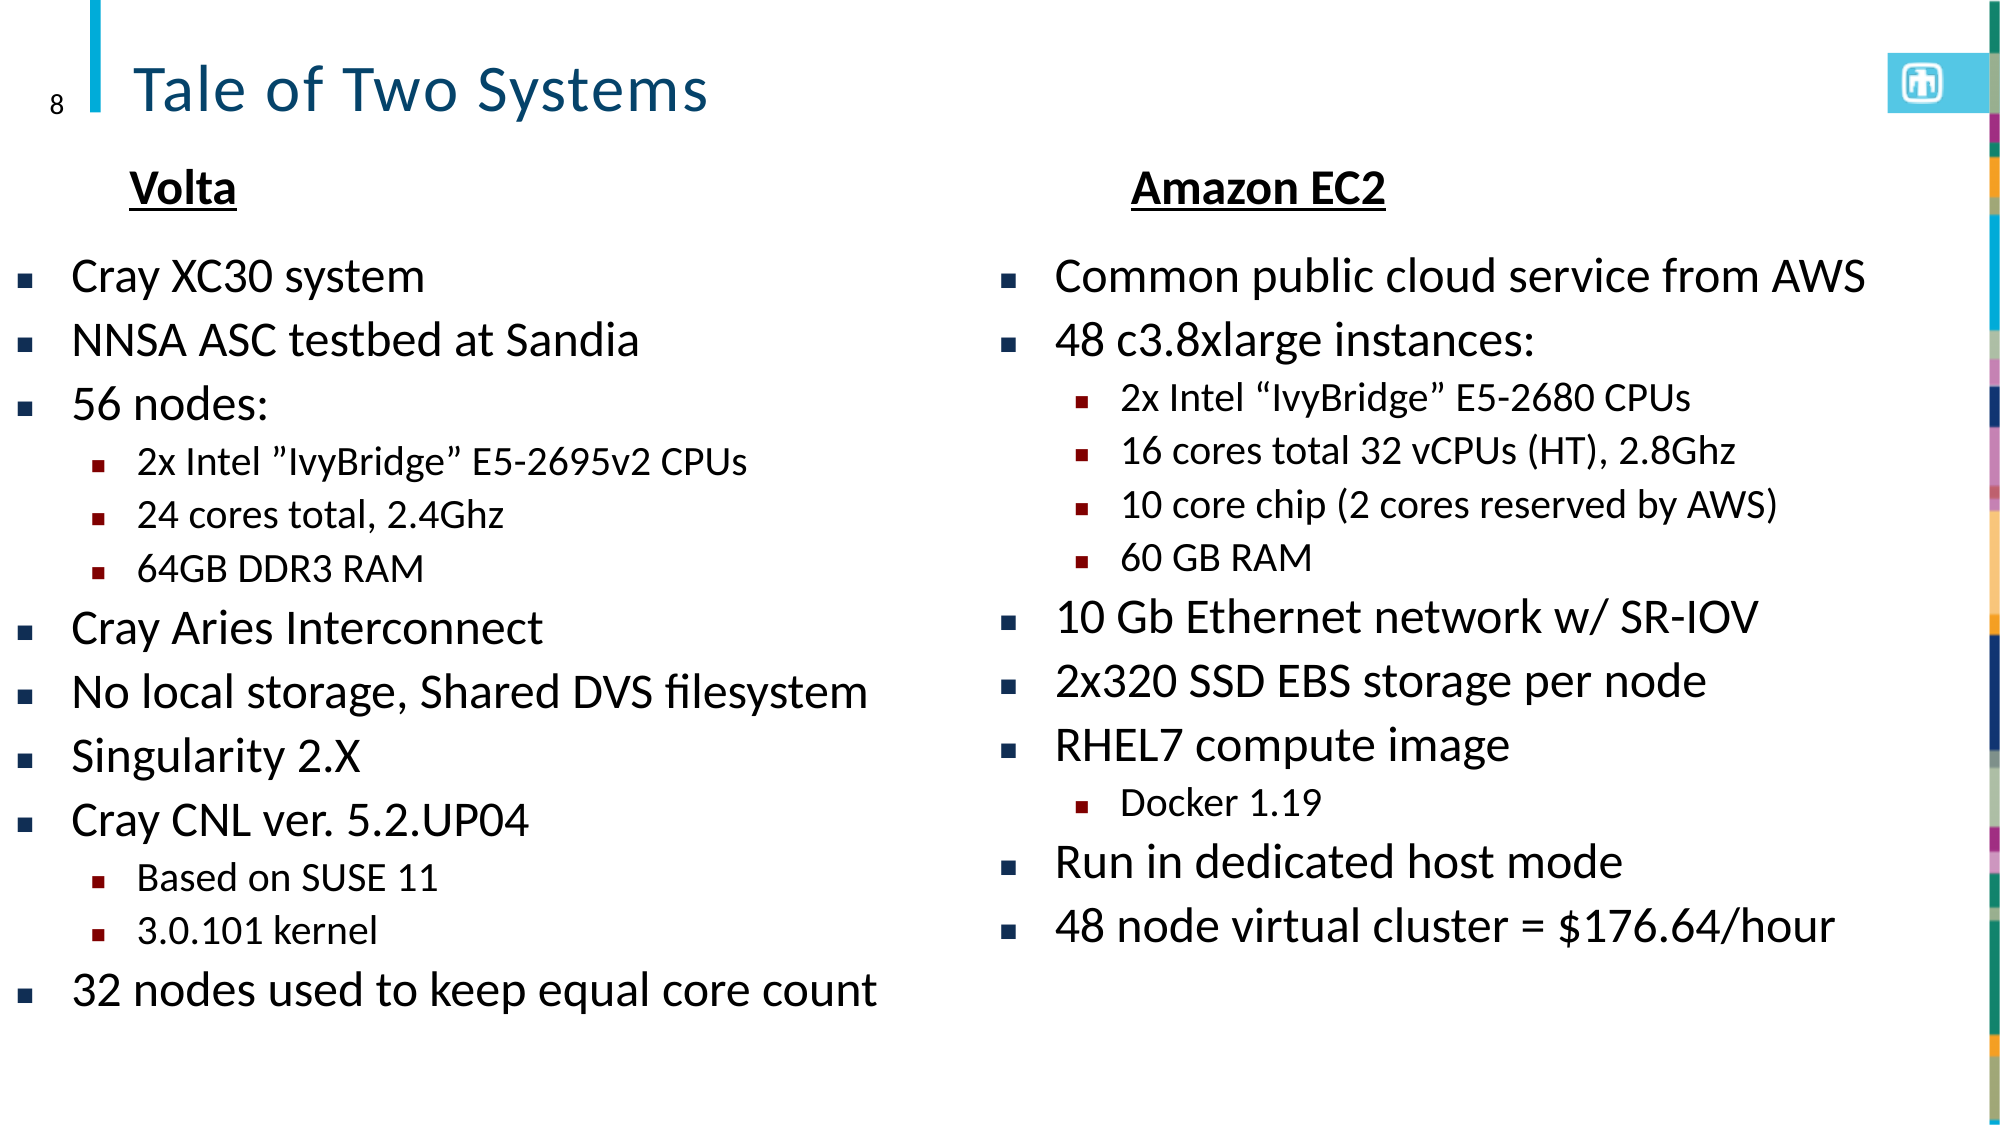

# Tale of Two Systems
8
Volta
Amazon EC2
Cray XC30 system
NNSA ASC testbed at Sandia
56 nodes:
2x Intel ”IvyBridge” E5-2695v2 CPUs
24 cores total, 2.4Ghz
64GB DDR3 RAM
Cray Aries Interconnect
No local storage, Shared DVS filesystem
Singularity 2.X
Cray CNL ver. 5.2.UP04
Based on SUSE 11
3.0.101 kernel
32 nodes used to keep equal core count

Common public cloud service from AWS
48 c3.8xlarge instances:
2x Intel “IvyBridge” E5-2680 CPUs
16 cores total 32 vCPUs (HT), 2.8Ghz
10 core chip (2 cores reserved by AWS)
60 GB RAM
10 Gb Ethernet network w/ SR-IOV
2x320 SSD EBS storage per node
RHEL7 compute image
Docker 1.19
Run in dedicated host mode
48 node virtual cluster = $176.64/hour